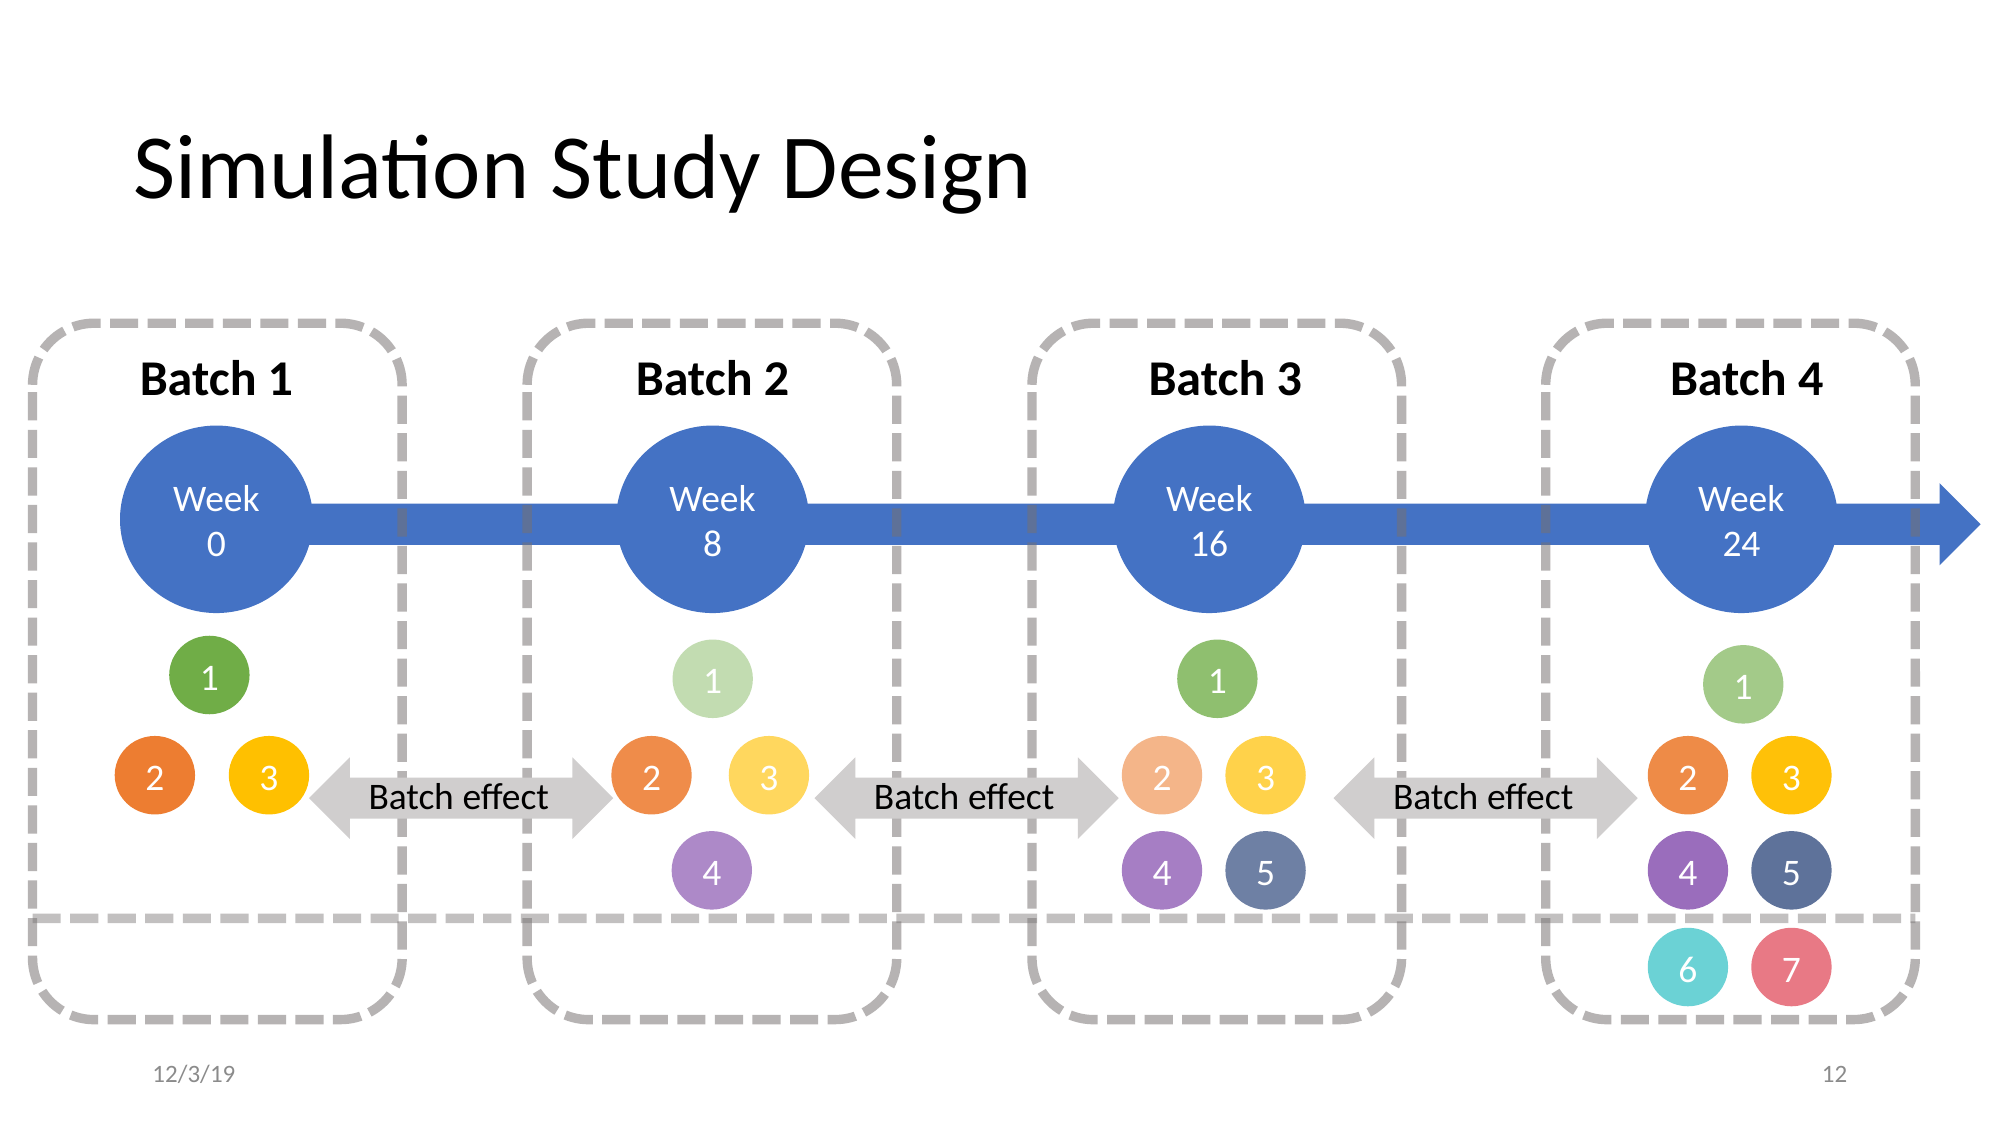

# Simulation Study Design

Batch 1
Batch 2
Batch 3
Batch 4
Week 0
Week 8
Week 16
Week 24

1
1
1
1
2
3
2
3
2
3
2
3

Batch effect

Batch effect

Batch effect
4
4
5
4
5
6
7
12/3/19
12